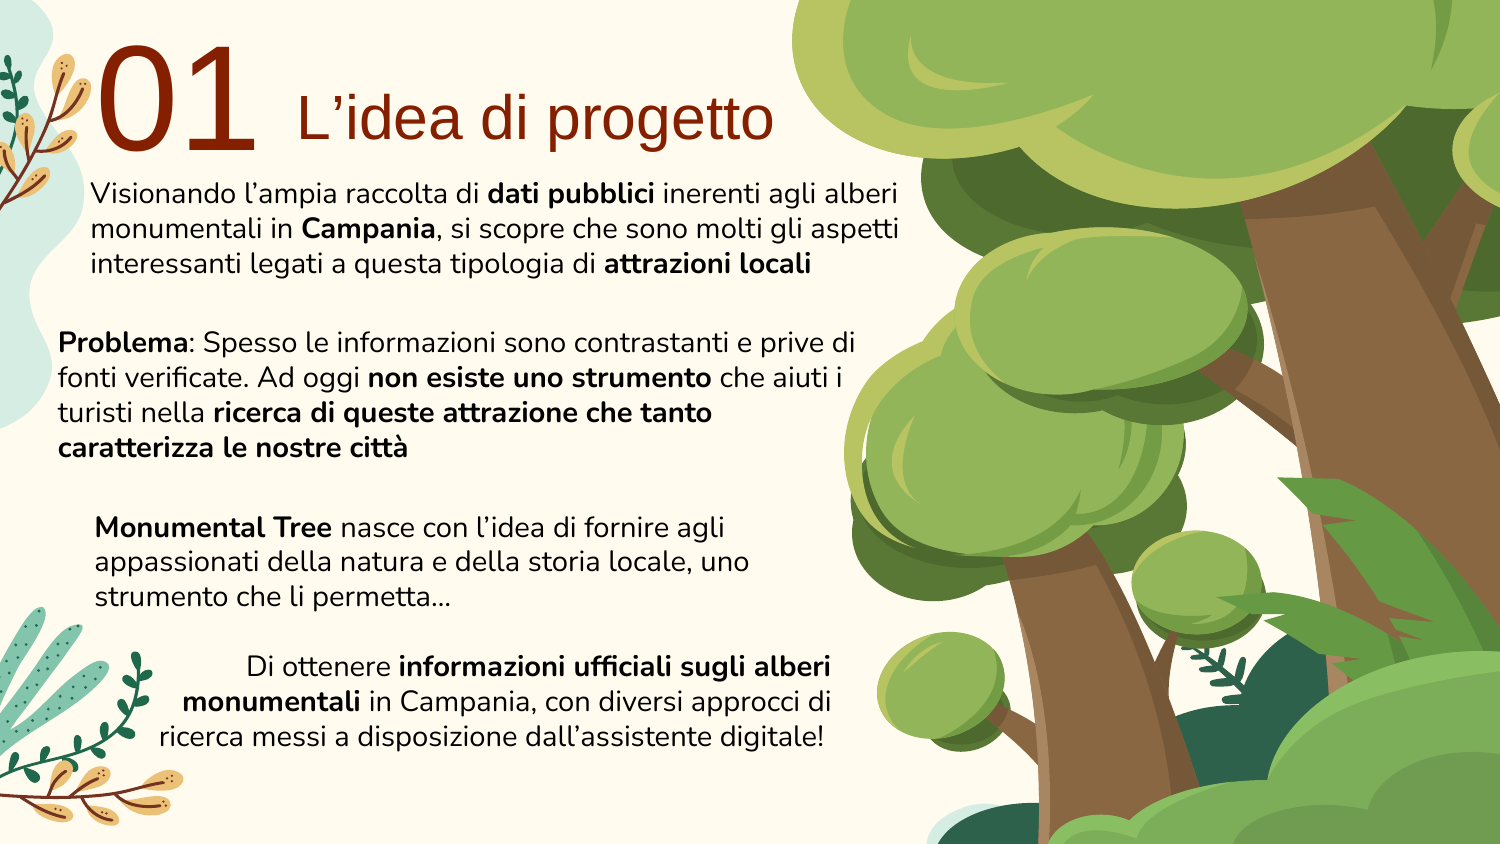

01

# L’idea di progetto

Visionando l’ampia raccolta di dati pubblici inerenti agli alberi monumentali in Campania, si scopre che sono molti gli aspetti interessanti legati a questa tipologia di attrazioni locali

Problema: Spesso le informazioni sono contrastanti e prive di fonti verificate. Ad oggi non esiste uno strumento che aiuti i turisti nella ricerca di queste attrazione che tanto caratterizza le nostre città

Monumental Tree nasce con l’idea di fornire agli appassionati della natura e della storia locale, uno strumento che li permetta…

  Di ottenere informazioni ufficiali sugli alberi monumentali in Campania, con diversi approcci di ricerca messi a disposizione dall’assistente digitale!